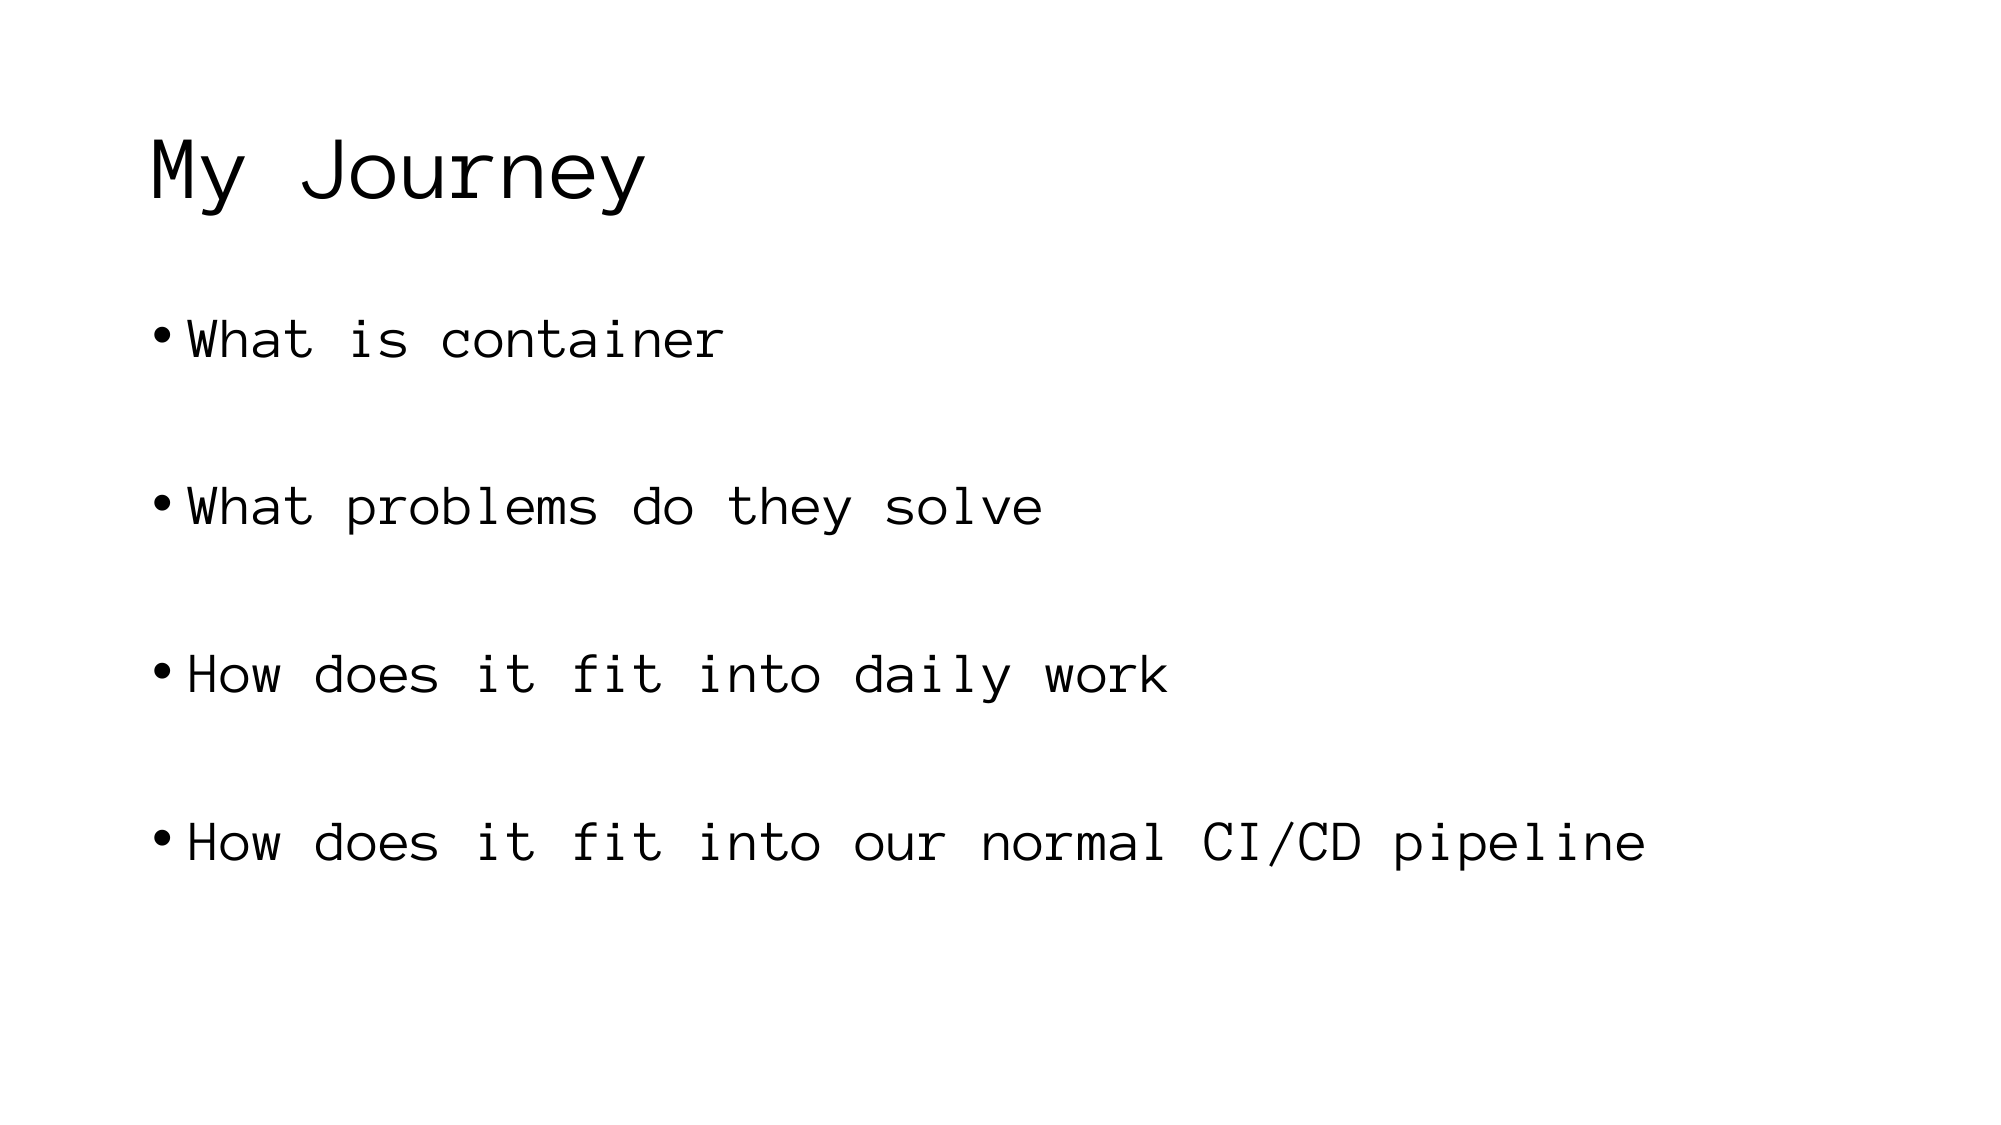

# My Journey
What is container

What problems do they solve

How does it fit into daily work

How does it fit into our normal CI/CD pipeline